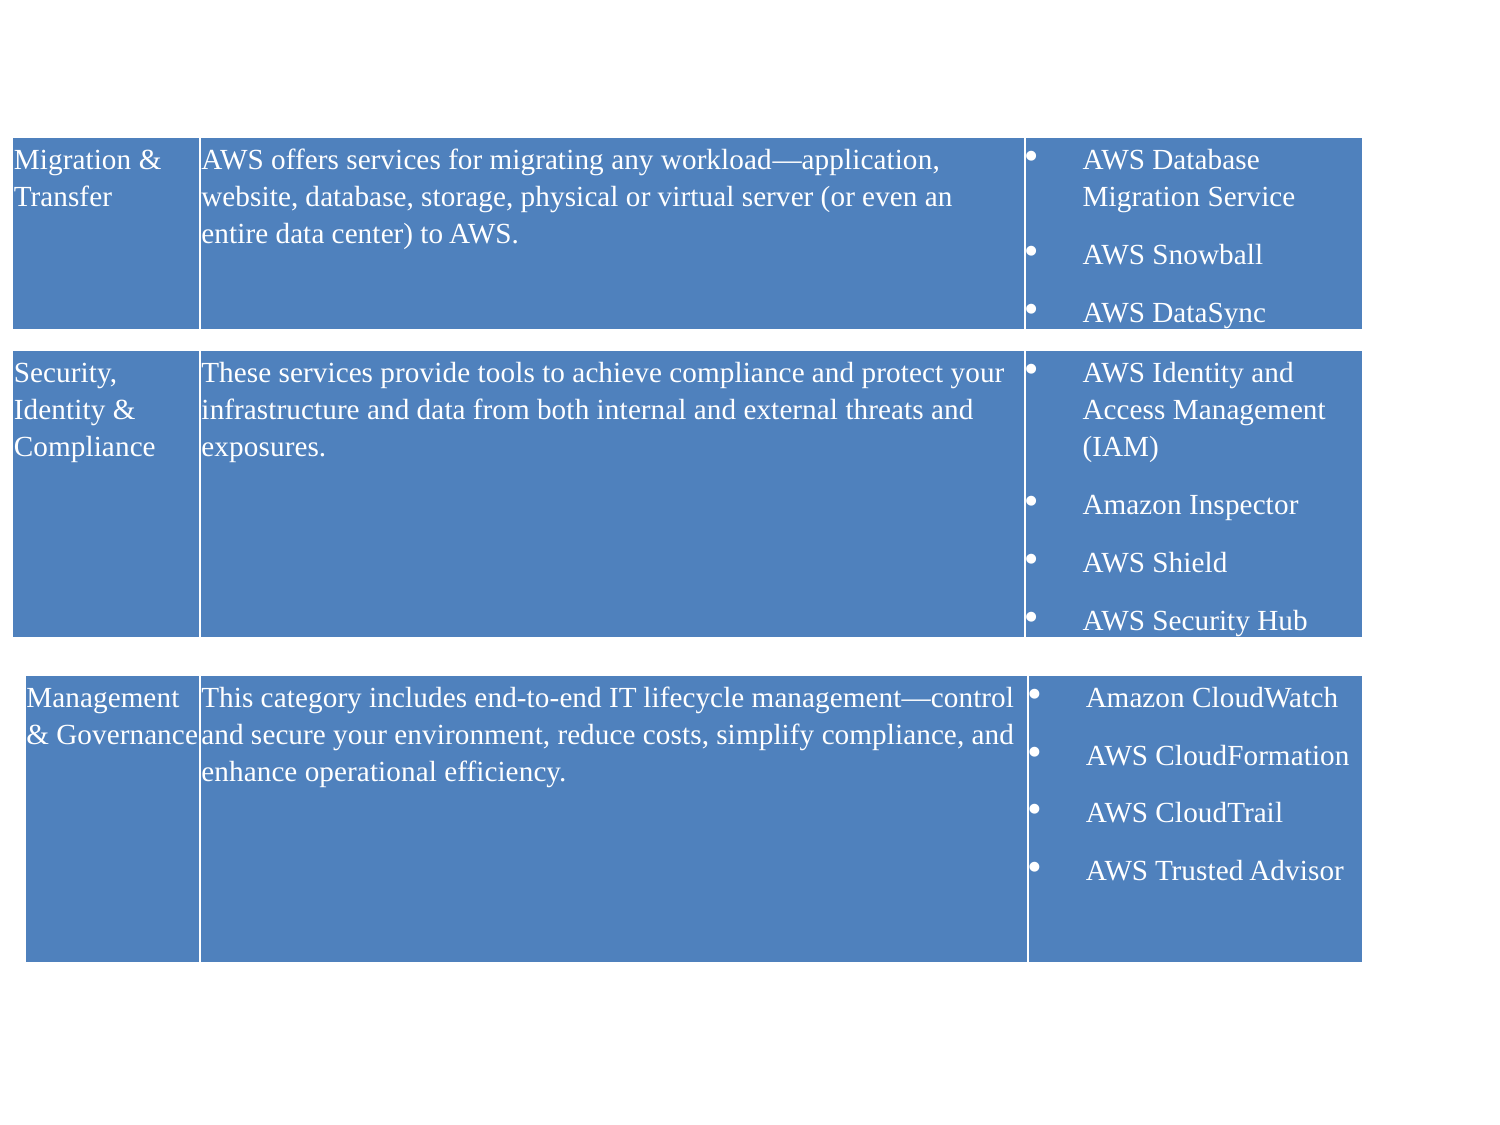

| Migration & Transfer | AWS offers services for migrating any workload­—application, website, database, storage, physical or virtual server (or even an entire data center) to AWS. | AWS Database Migration Service AWS Snowball AWS DataSync |
| --- | --- | --- |
| Security, Identity & Compliance | These services provide tools to achieve compliance and protect your infrastructure and data from both internal and external threats and exposures. | AWS Identity and Access Management (IAM) Amazon Inspector AWS Shield AWS Security Hub |
| --- | --- | --- |
| Management & Governance | This category includes end-to-end IT lifecycle management—control and secure your environment, reduce costs, simplify compliance, and enhance operational efficiency. | Amazon CloudWatch AWS CloudFormation AWS CloudTrail AWS Trusted Advisor |
| --- | --- | --- |